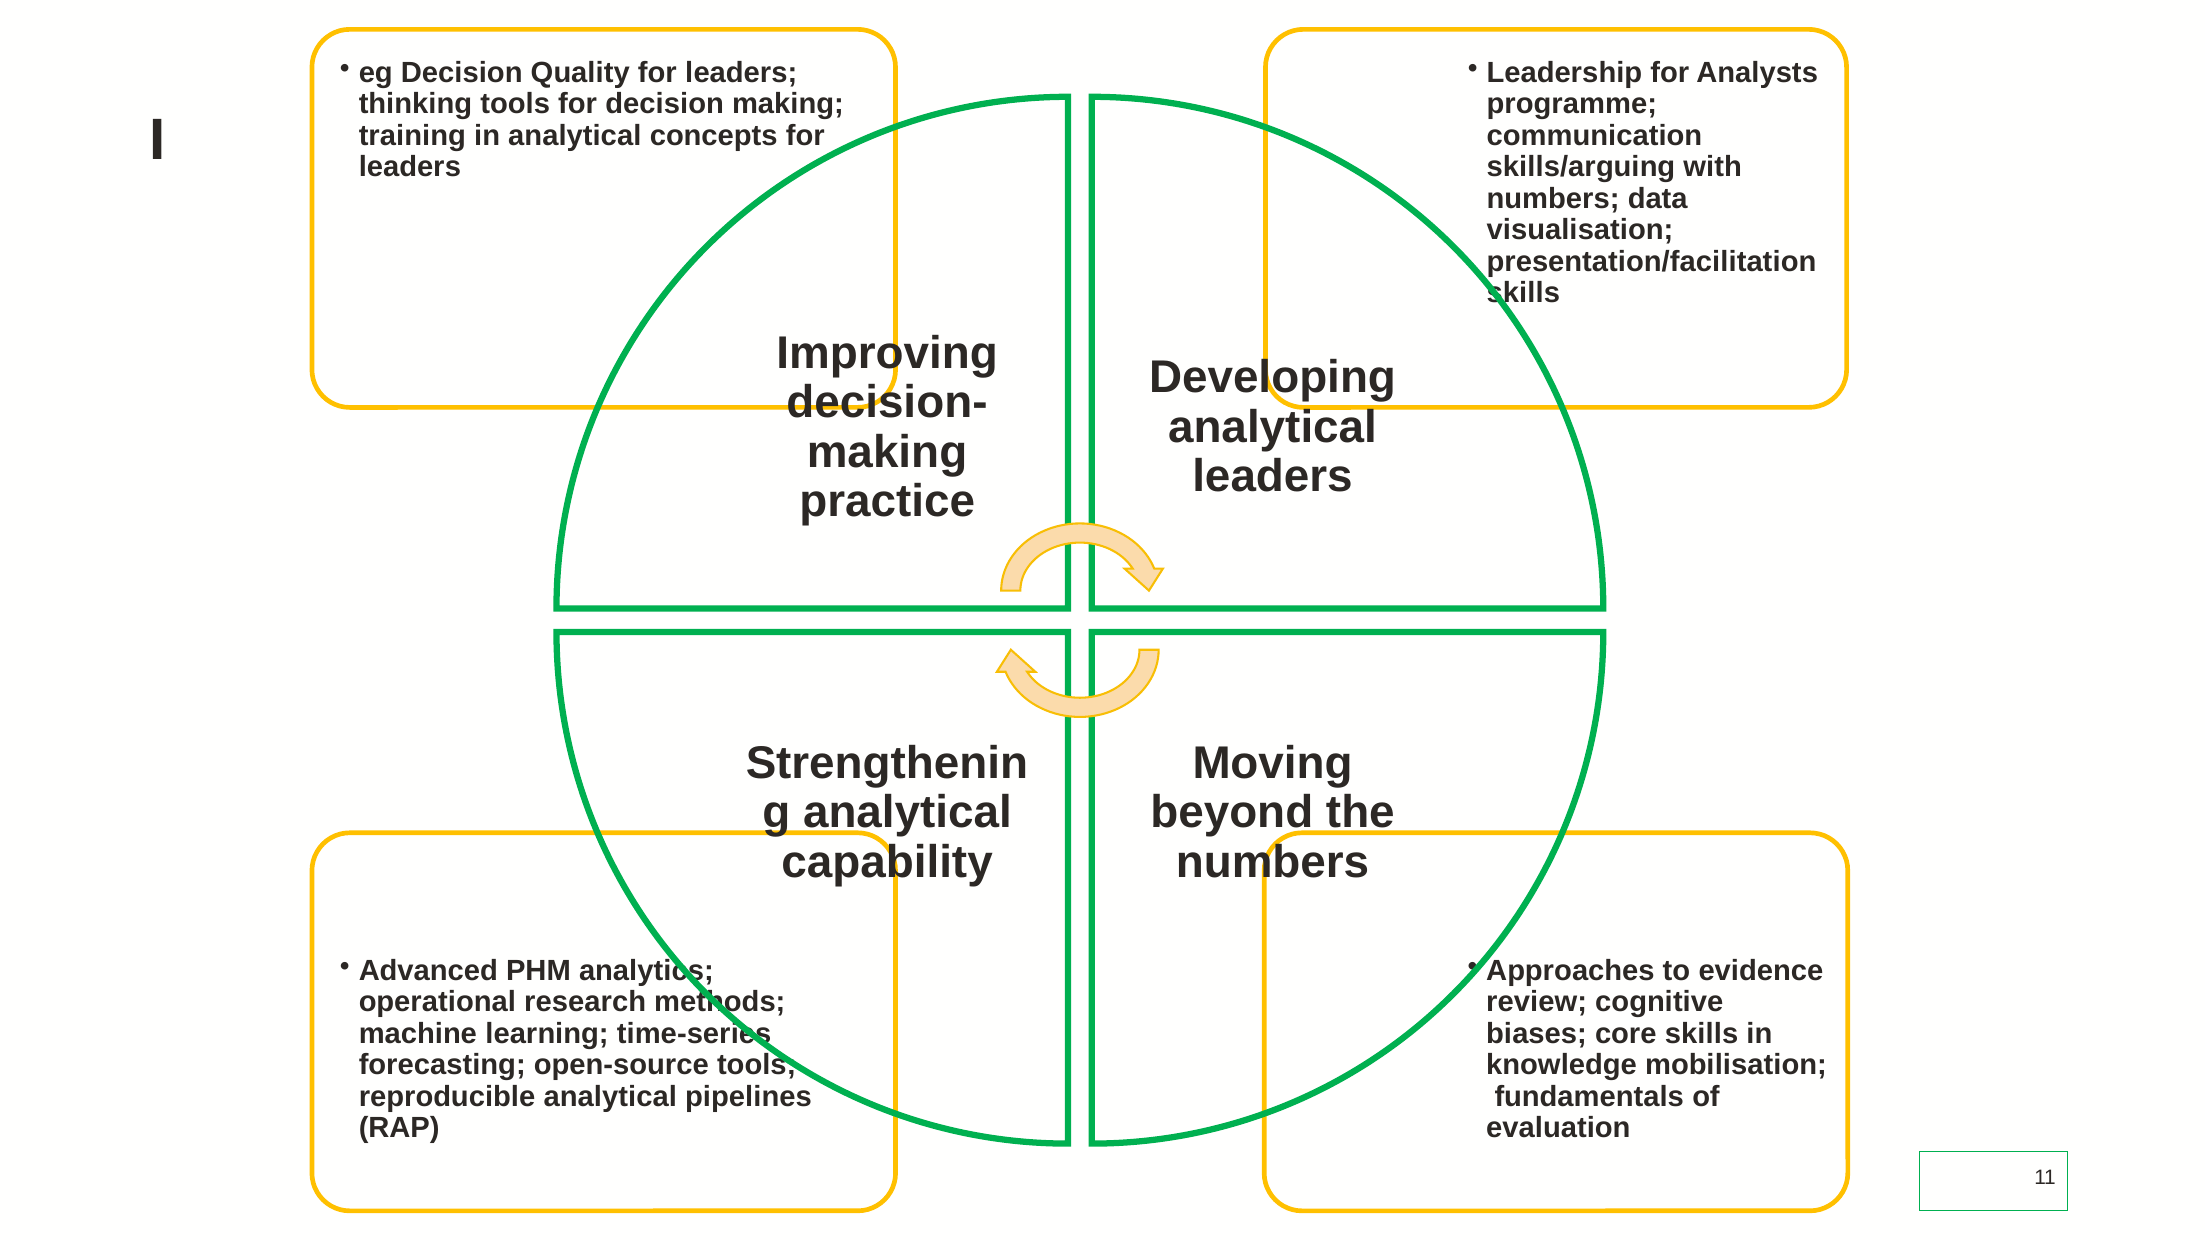

Approaches to evidence review; cognitive biases; core skills in knowledge mobilisation;  fundamentals of evaluation
Advanced PHM analytics; operational research methods; machine learning; time-series forecasting; open-source tools; reproducible analytical pipelines (RAP)
Leadership for Analysts programme; communication skills/arguing with numbers; data visualisation; presentation/facilitation skills
eg Decision Quality for leaders; thinking tools for decision making; training in analytical concepts for leaders
Improving decision-making practice
Developing analytical leaders
Moving beyond the numbers
Strengthening analytical capability
# I

11